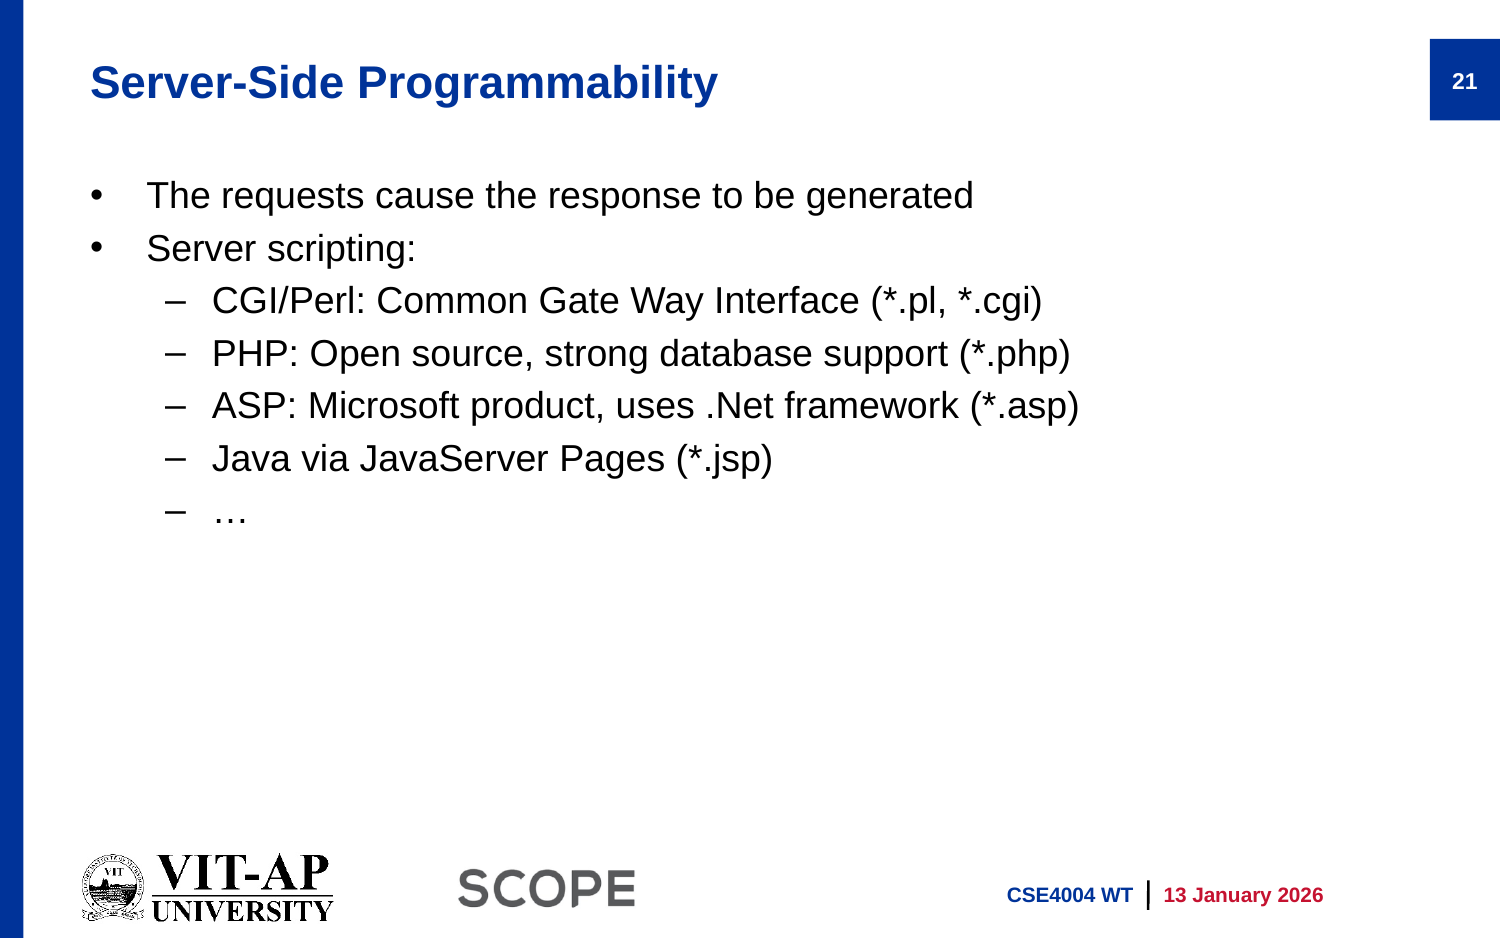

# Server-Side Programmability
21
The requests cause the response to be generated
Server scripting:
CGI/Perl: Common Gate Way Interface (*.pl, *.cgi)
PHP: Open source, strong database support (*.php)
ASP: Microsoft product, uses .Net framework (*.asp)
Java via JavaServer Pages (*.jsp)
…

CSE4004 WT
13 January 2026